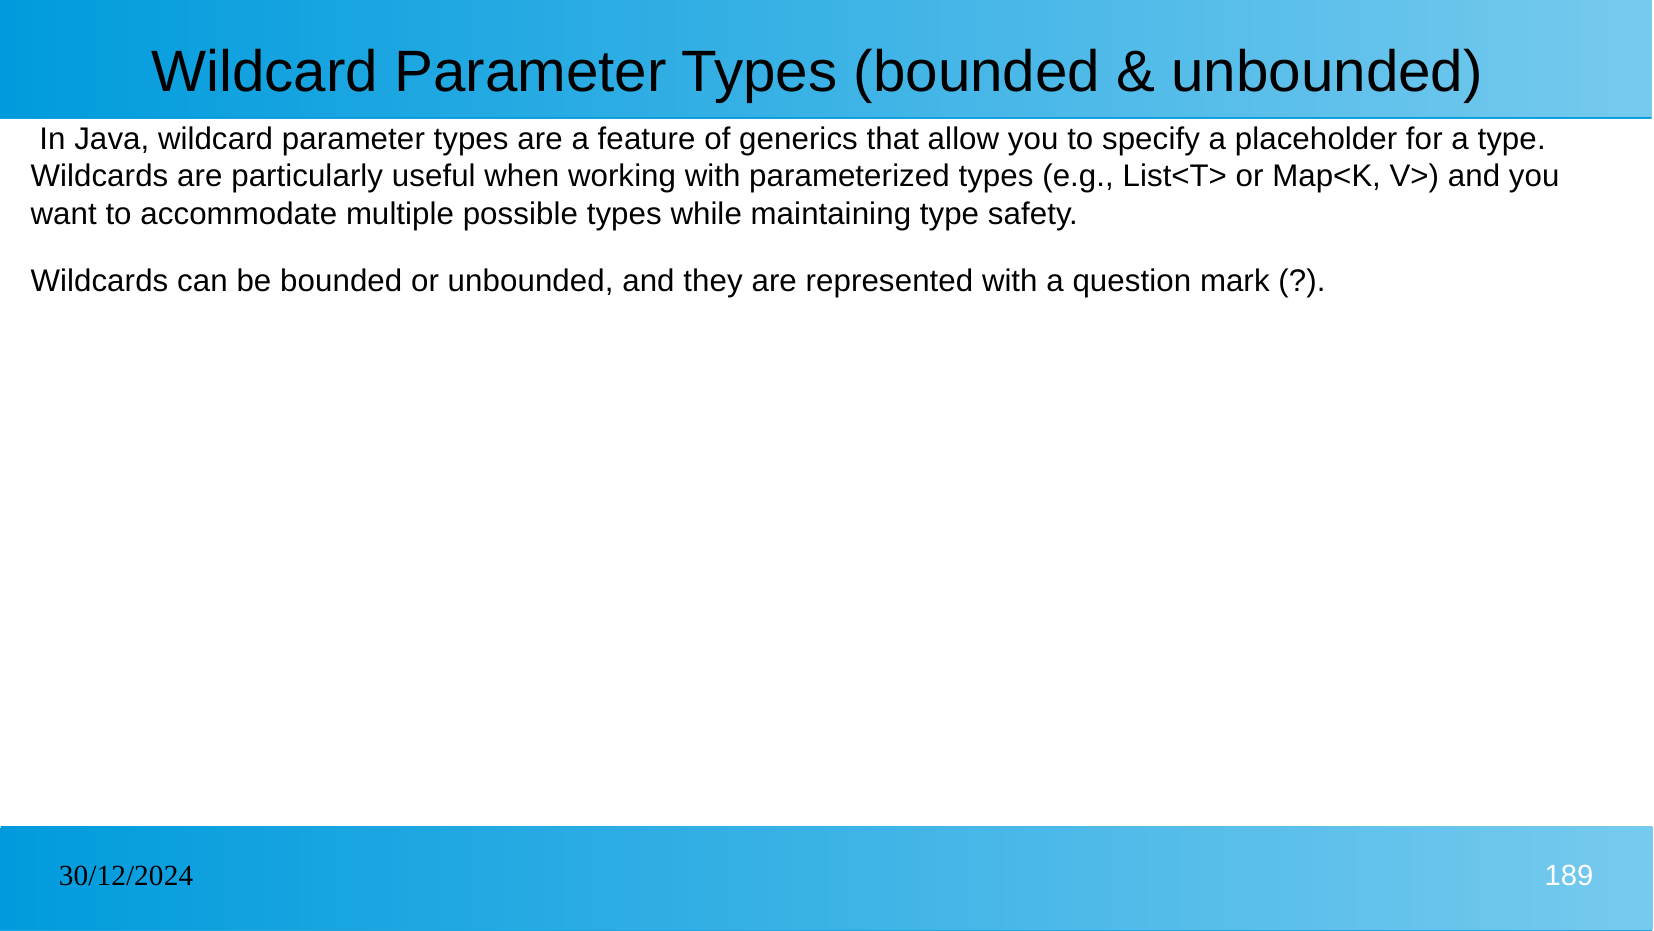

# Wildcard Parameter Types (bounded & unbounded)
 In Java, wildcard parameter types are a feature of generics that allow you to specify a placeholder for a type. Wildcards are particularly useful when working with parameterized types (e.g., List<T> or Map<K, V>) and you want to accommodate multiple possible types while maintaining type safety.
Wildcards can be bounded or unbounded, and they are represented with a question mark (?).

30/12/2024
189